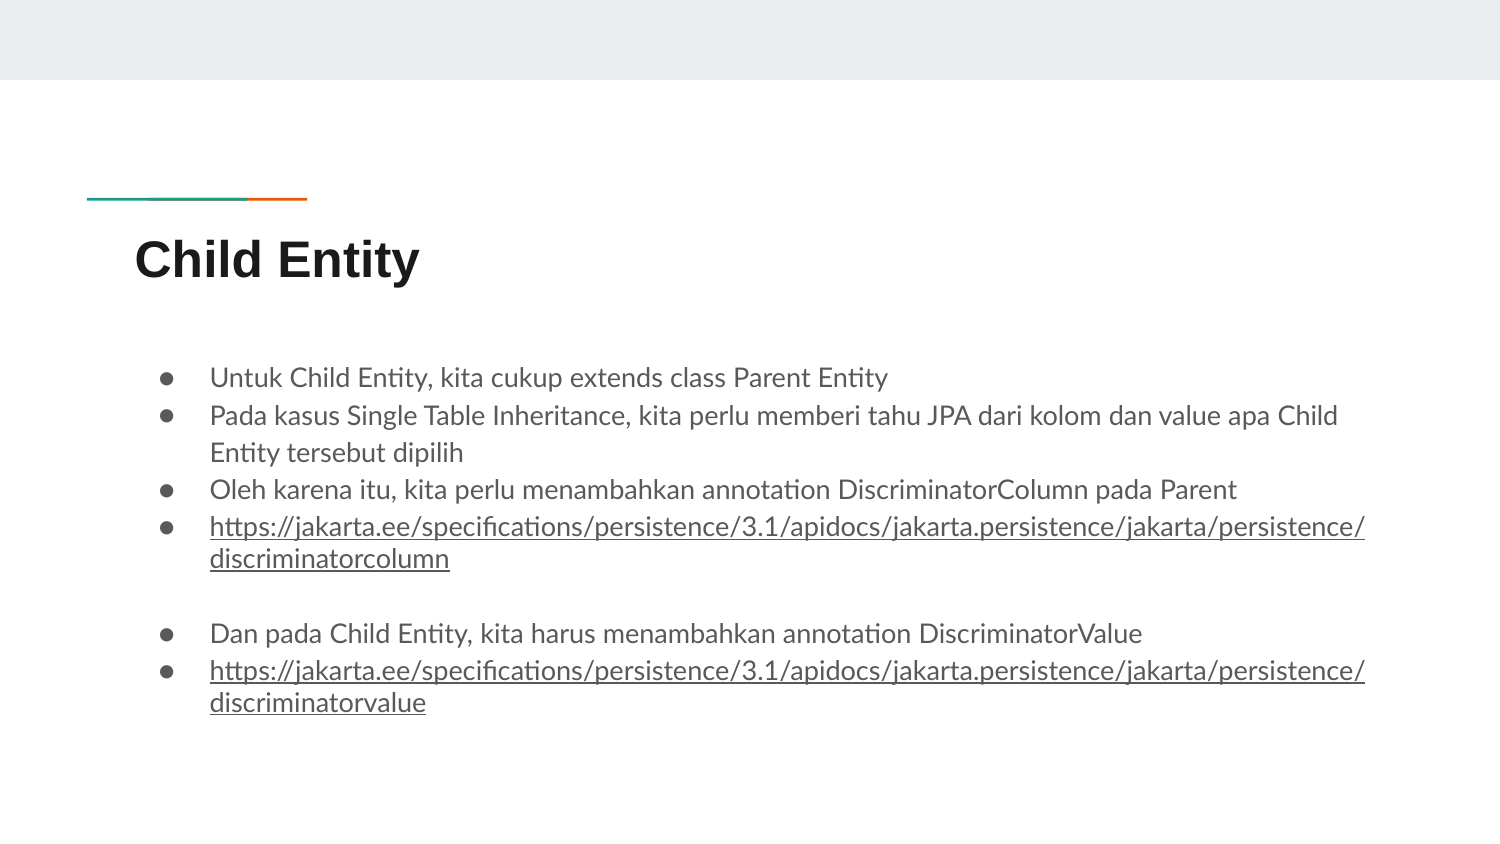

# Child Entity
Untuk Child Entity, kita cukup extends class Parent Entity
Pada kasus Single Table Inheritance, kita perlu memberi tahu JPA dari kolom dan value apa Child Entity tersebut dipilih
Oleh karena itu, kita perlu menambahkan annotation DiscriminatorColumn pada Parent
https://jakarta.ee/specifications/persistence/3.1/apidocs/jakarta.persistence/jakarta/persistence/discriminatorcolumn
Dan pada Child Entity, kita harus menambahkan annotation DiscriminatorValue
https://jakarta.ee/specifications/persistence/3.1/apidocs/jakarta.persistence/jakarta/persistence/discriminatorvalue